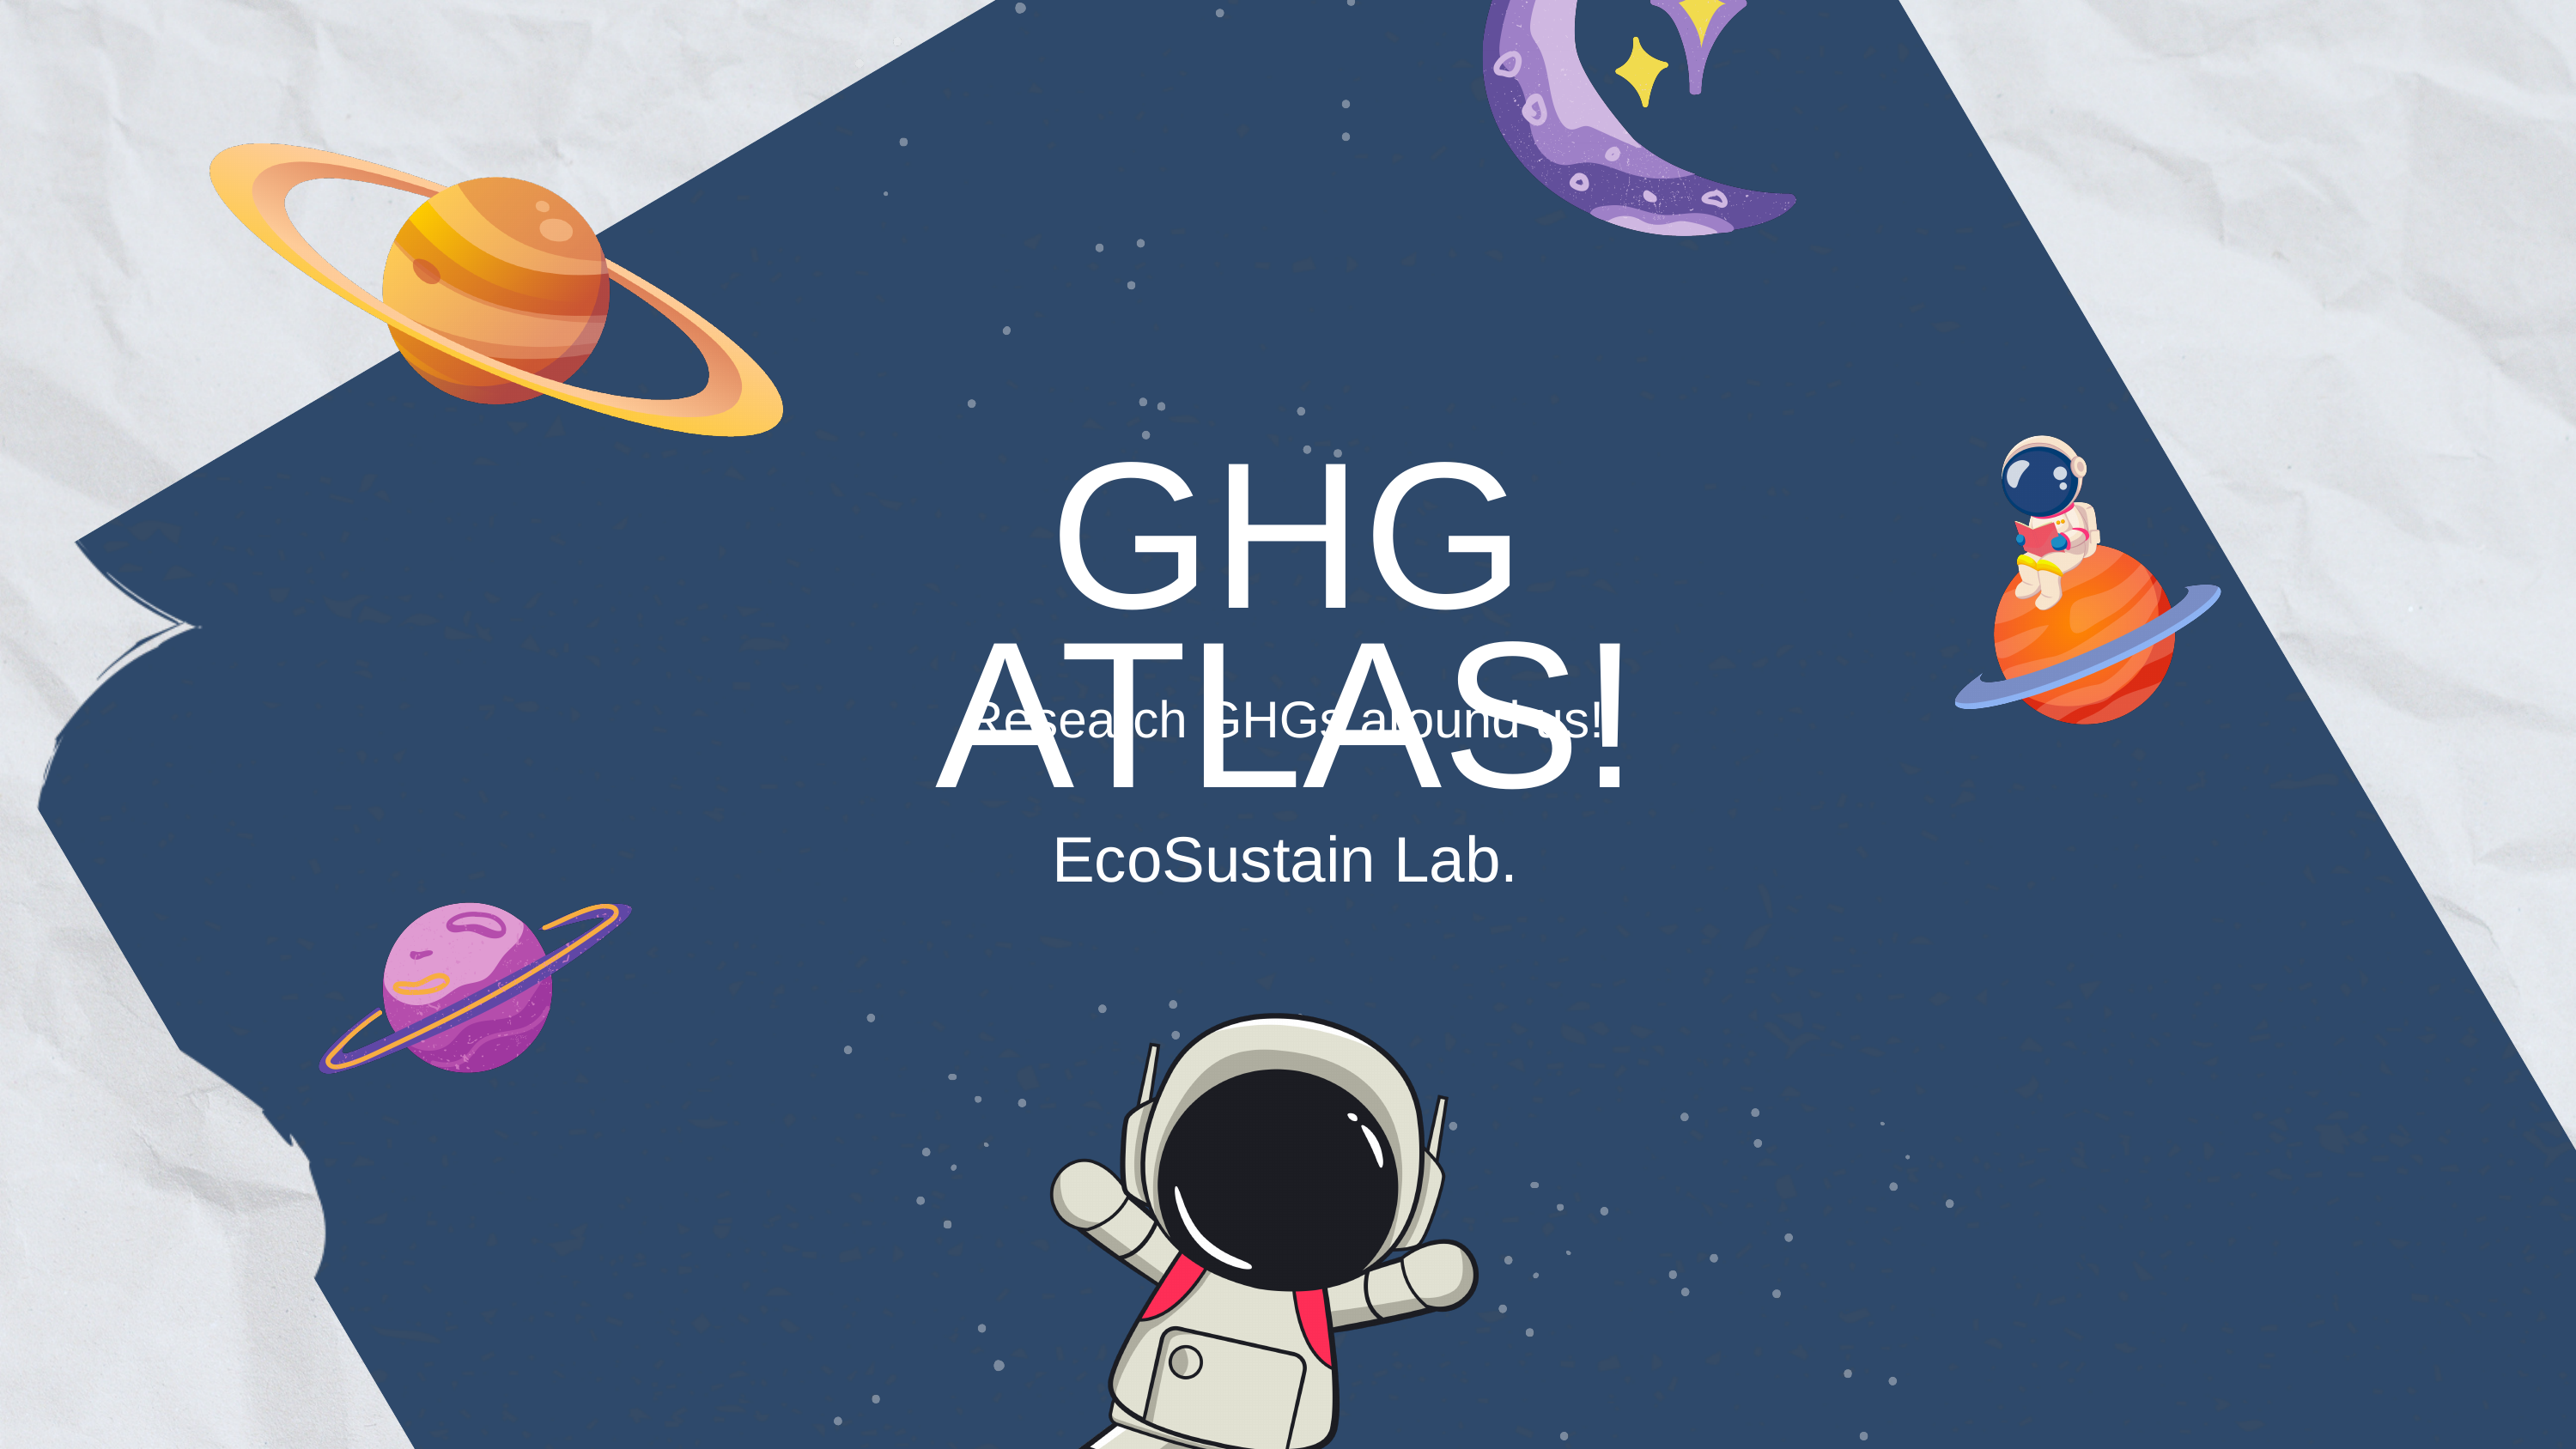

GHG ATLAS!
Research GHGs around us!

EcoSustain Lab.